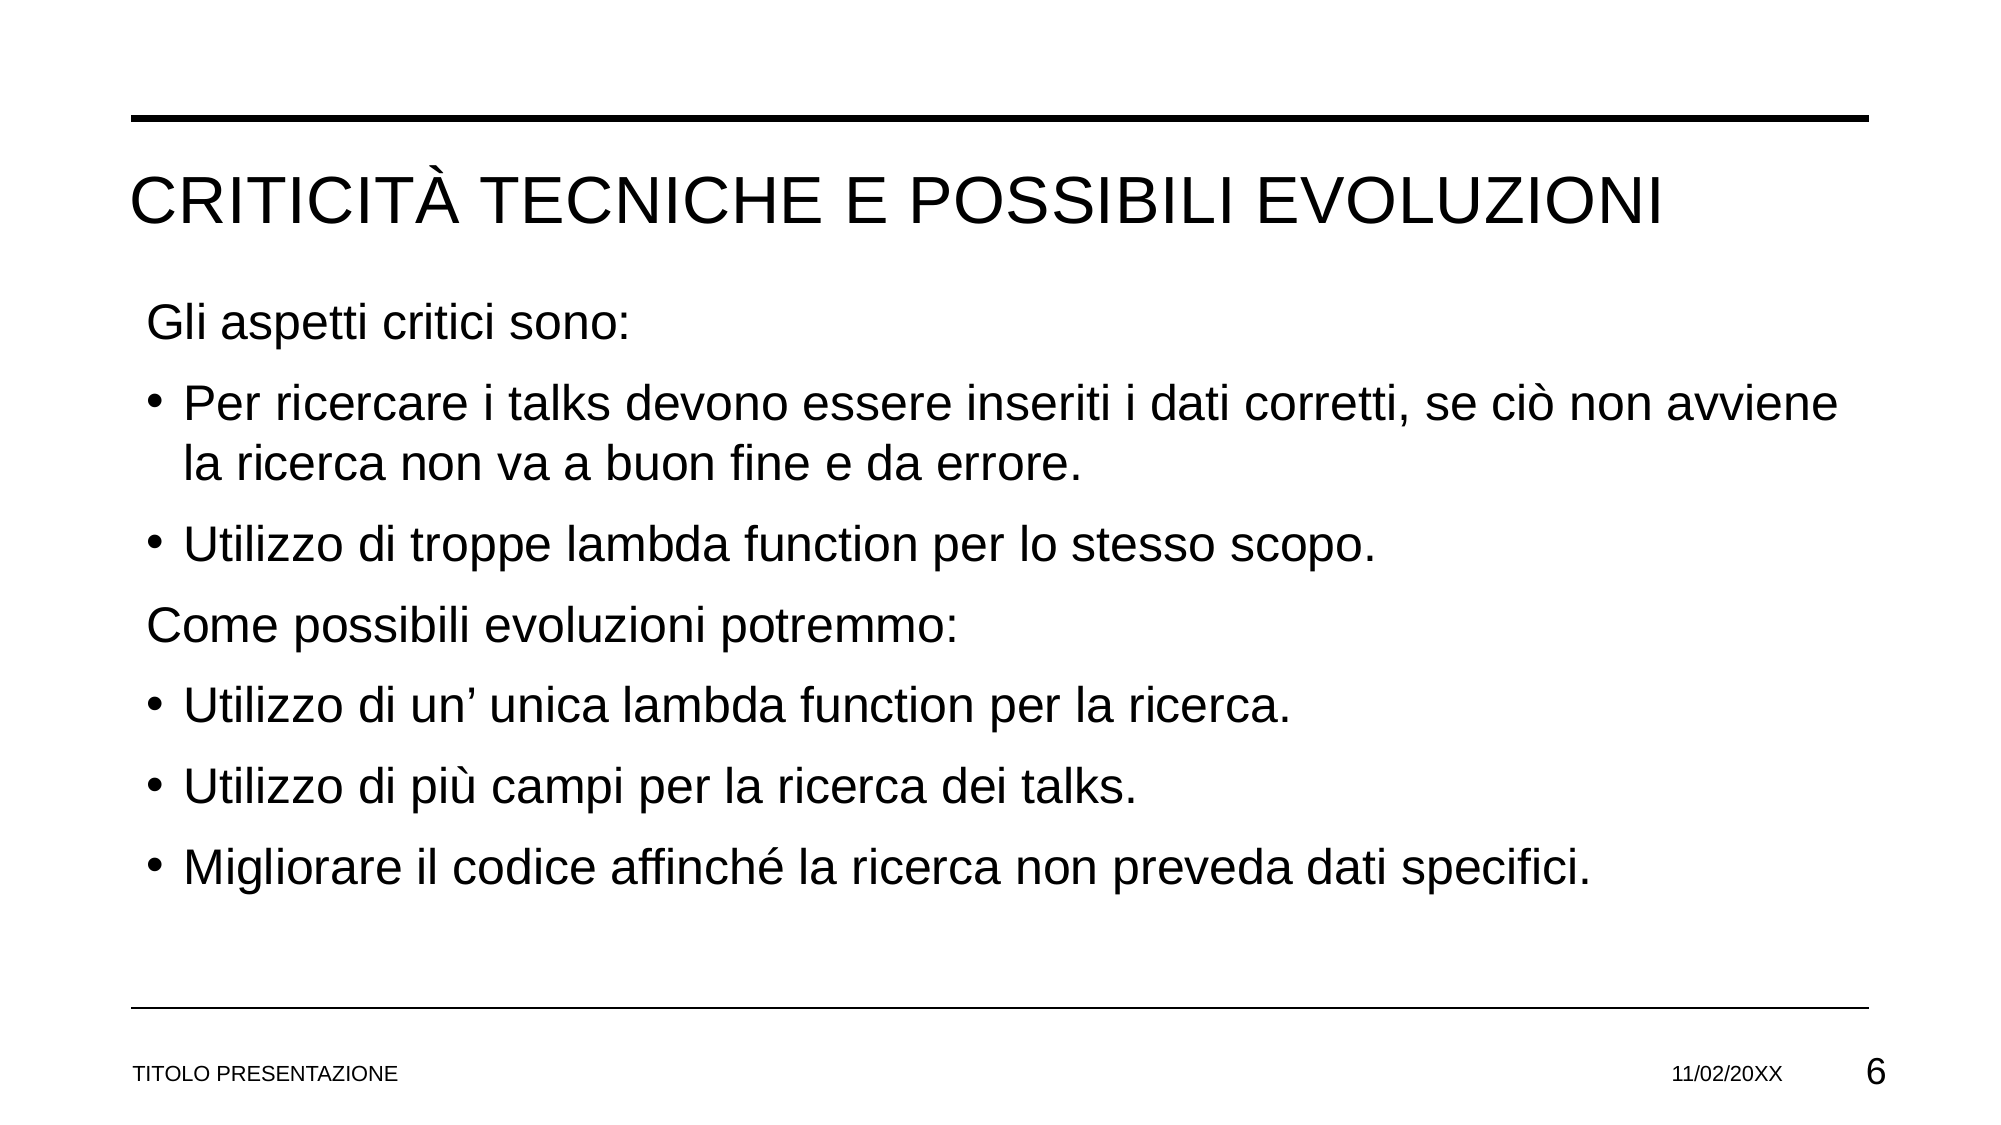

# Criticità tecniche e possibili evoluzioni
Gli aspetti critici sono:
Per ricercare i talks devono essere inseriti i dati corretti, se ciò non avviene la ricerca non va a buon fine e da errore.
Utilizzo di troppe lambda function per lo stesso scopo.
Come possibili evoluzioni potremmo:
Utilizzo di un’ unica lambda function per la ricerca.
Utilizzo di più campi per la ricerca dei talks.
Migliorare il codice affinché la ricerca non preveda dati specifici.

TITOLO PRESENTAZIONE
11/02/20XX
6